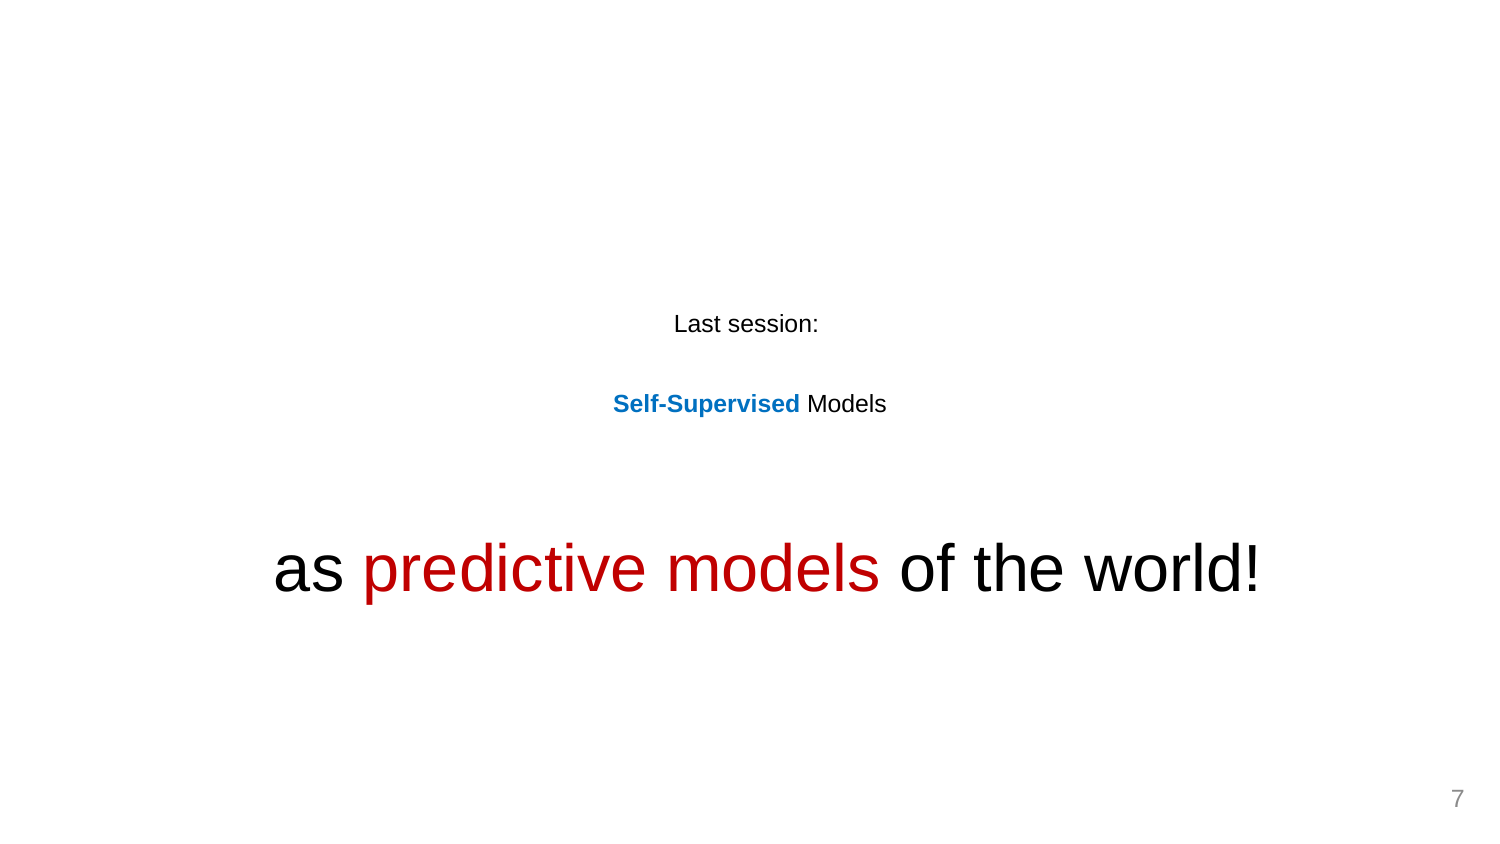

# Last session: Self-Supervised Models
as predictive models of the world!
7